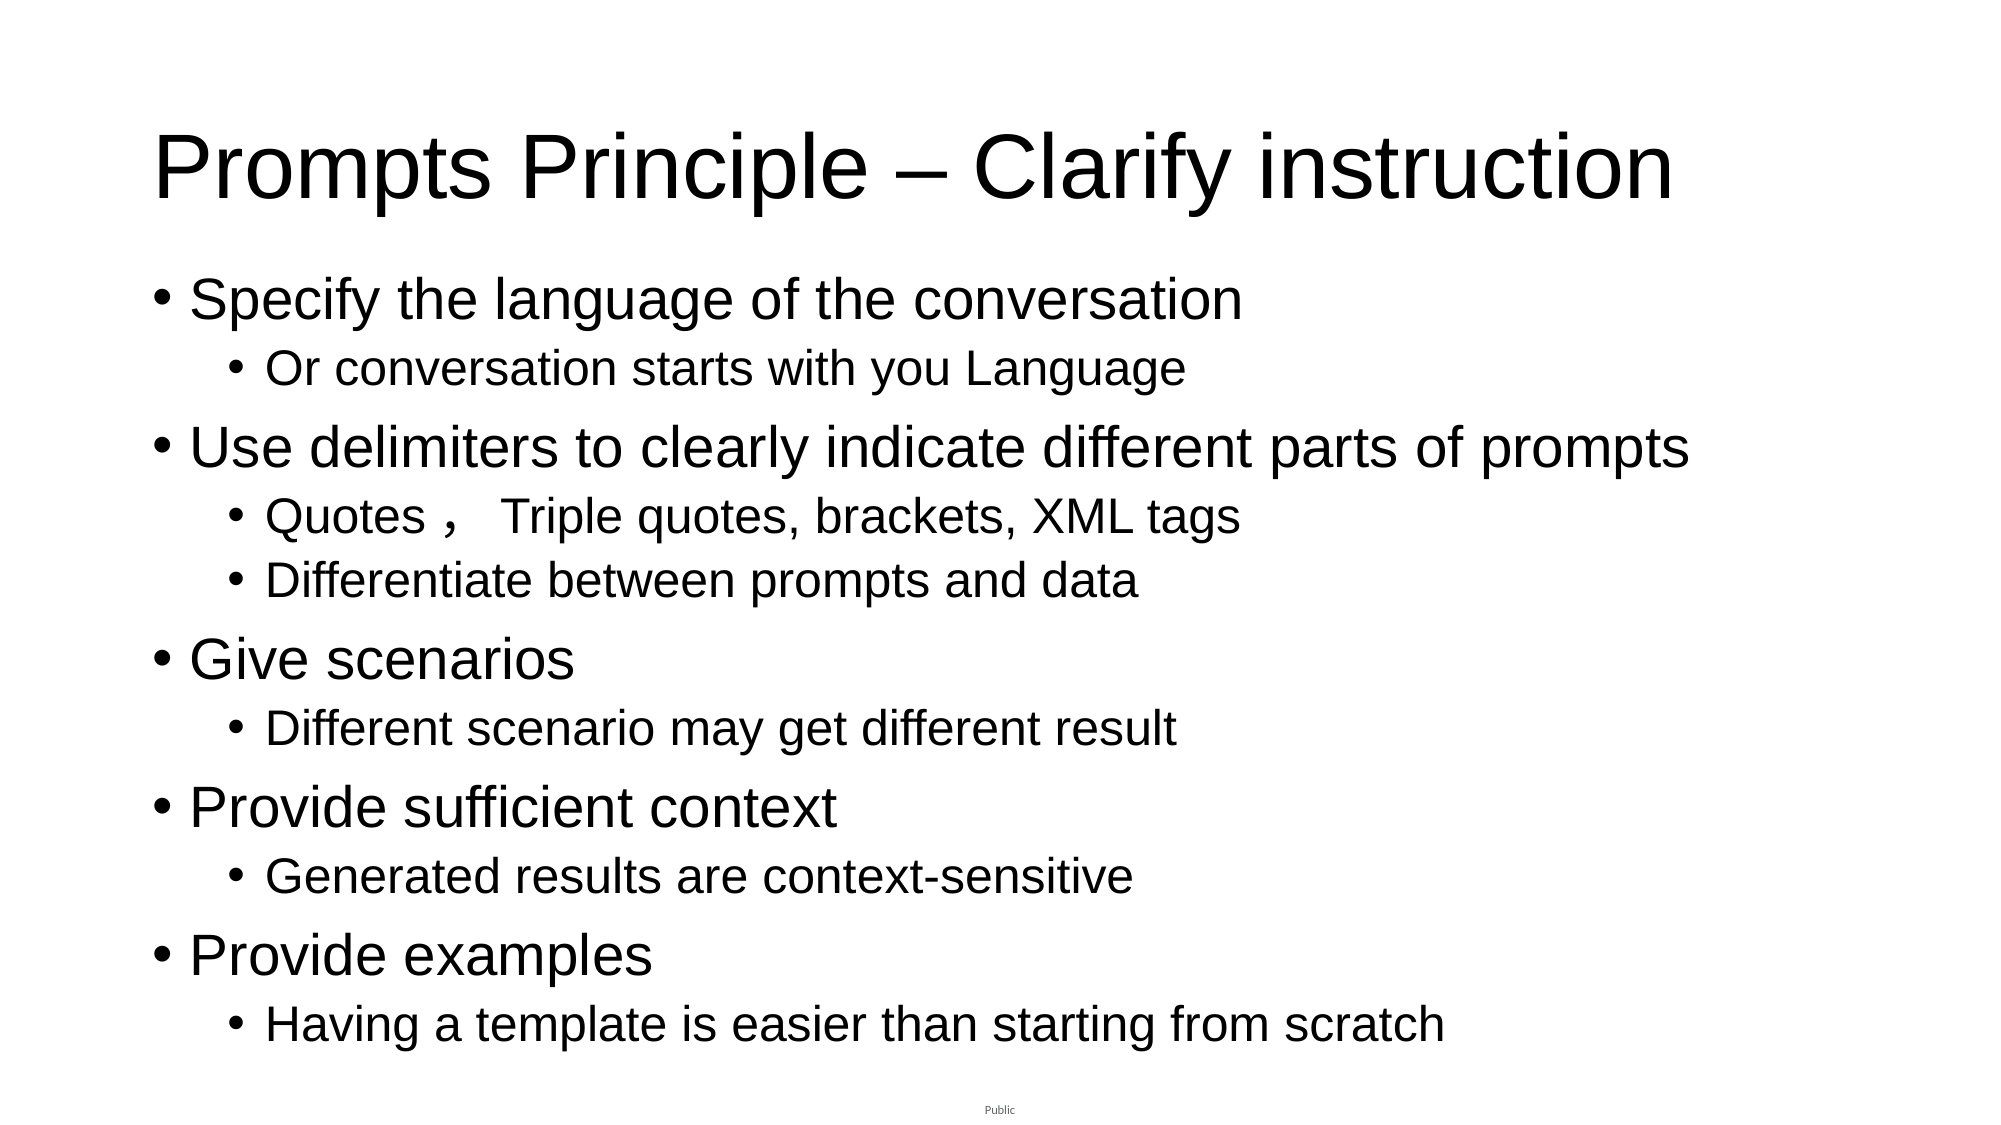

# Prompts Principle – Clarify instruction
Specify the language of the conversation
Or conversation starts with you Language
Use delimiters to clearly indicate different parts of prompts
Quotes，Triple quotes, brackets, XML tags
Differentiate between prompts and data
Give scenarios
Different scenario may get different result
Provide sufficient context
Generated results are context-sensitive
Provide examples
Having a template is easier than starting from scratch